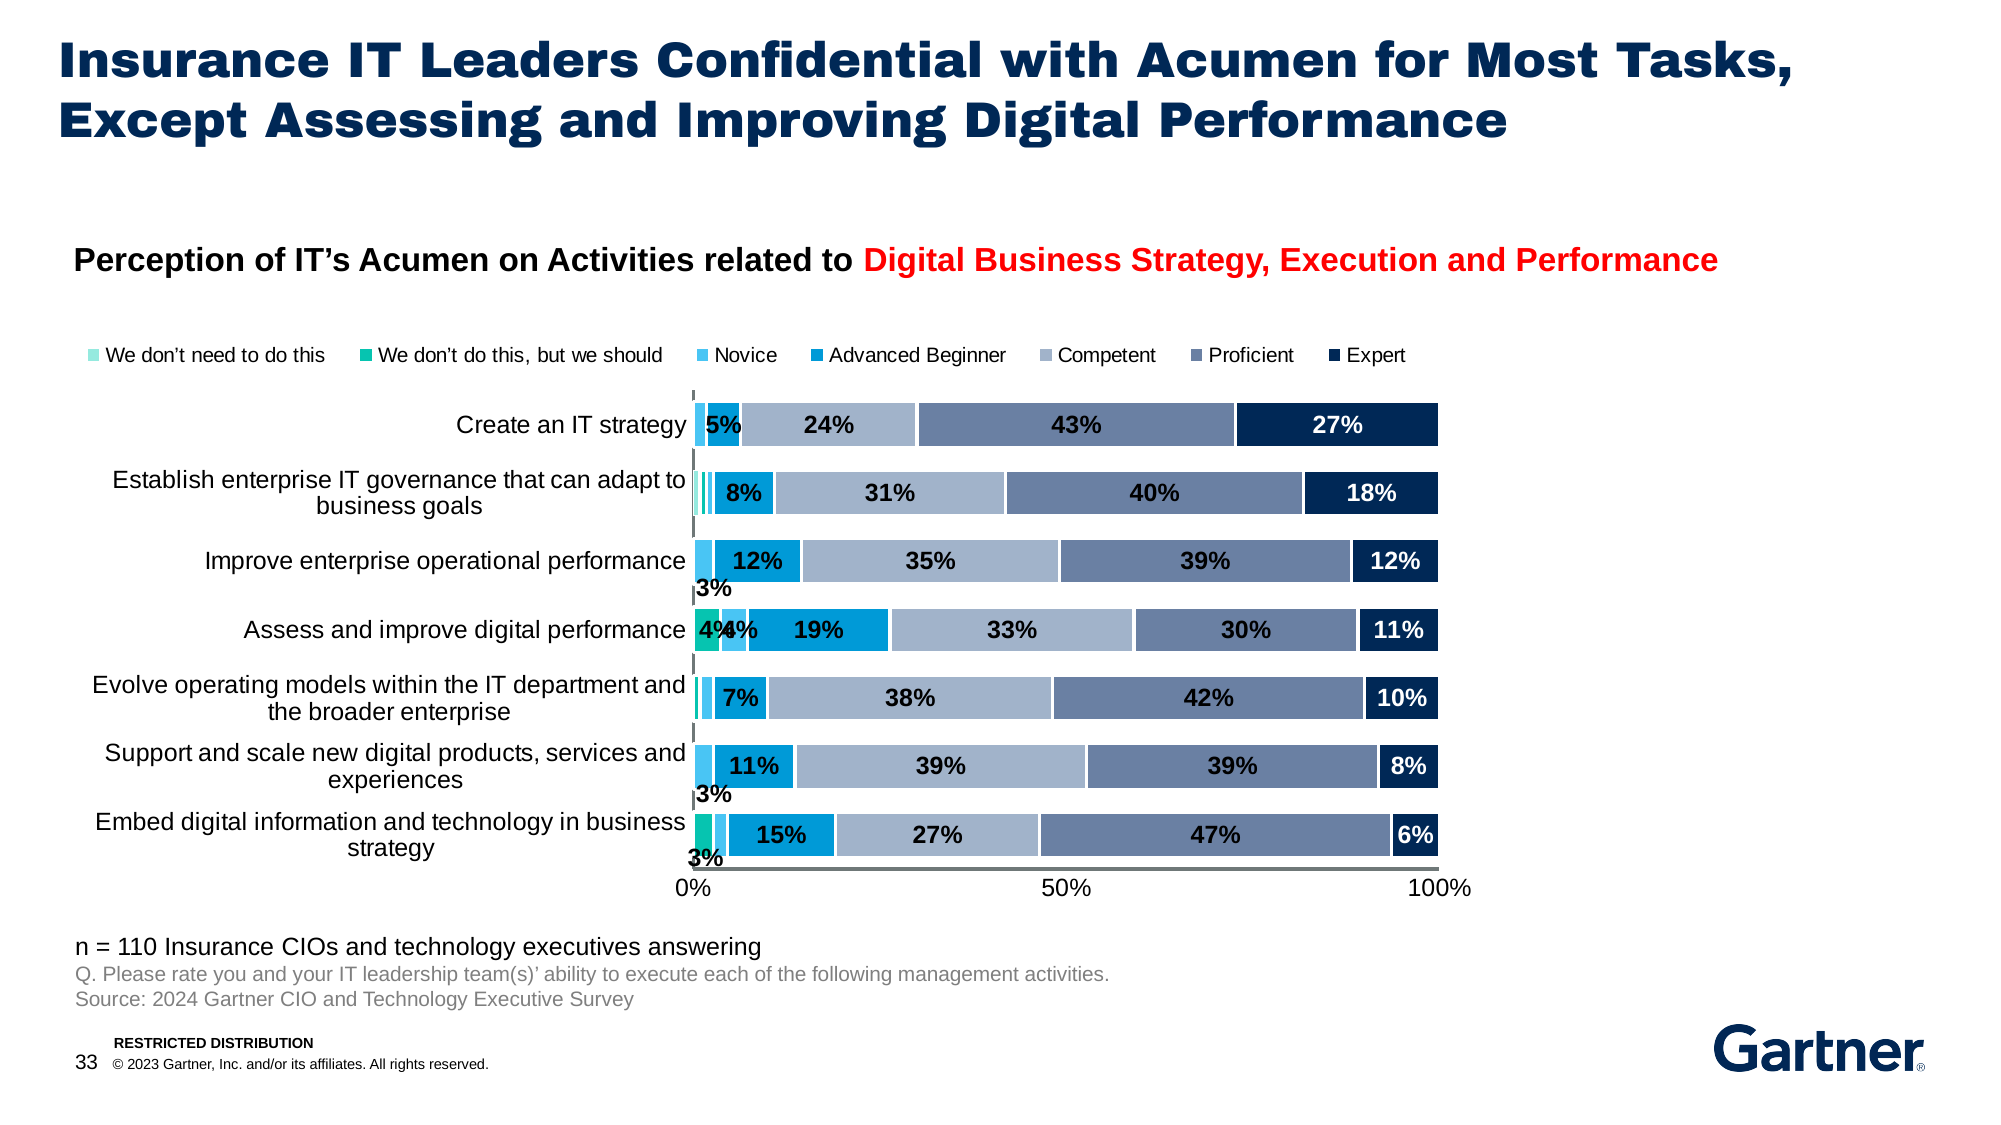

Insurance IT Leaders Confidential with Acumen for Most Tasks, Except Assessing and Improving Digital Performance
Perception of IT’s Acumen on Activities related to Digital Business Strategy, Execution and Performance

### Chart

| Category | We don’t need to do this | We don’t do this, but we should | Novice | Advanced Beginner | Competent | Proficient | Expert |
|---|---|---|---|---|---|---|---|
| Create an IT strategy | None | None | 0.01818 | 0.04545 | 0.23636 | 0.42727 | 0.27273 |
| Establish enterprise IT governance that can adapt to business goals | 0.00909 | 0.00909 | 0.00909 | 0.08182 | 0.30909 | 0.4 | 0.18182 |
| Improve enterprise operational performance | None | None | 0.02727 | 0.11818 | 0.34545 | 0.39091 | 0.11818 |
| Assess and improve digital performance | None | 0.03636 | 0.03636 | 0.19091 | 0.32727 | 0.3 | 0.10909 |
| Evolve operating models within the IT department and the broader enterprise | None | 0.00909 | 0.01818 | 0.07273 | 0.38182 | 0.41818 | 0.1 |
| Support and scale new digital products, services and experiences | None | None | 0.02727 | 0.10909 | 0.39091 | 0.39091 | 0.08182 |
| Embed digital information and technology in business strategy | None | 0.02727 | 0.01818 | 0.14545 | 0.27273 | 0.47273 | 0.06364 |
n = 110 Insurance CIOs and technology executives answering
Q. Please rate you and your IT leadership team(s)’ ability to execute each of the following management activities.
Source: 2024 Gartner CIO and Technology Executive Survey